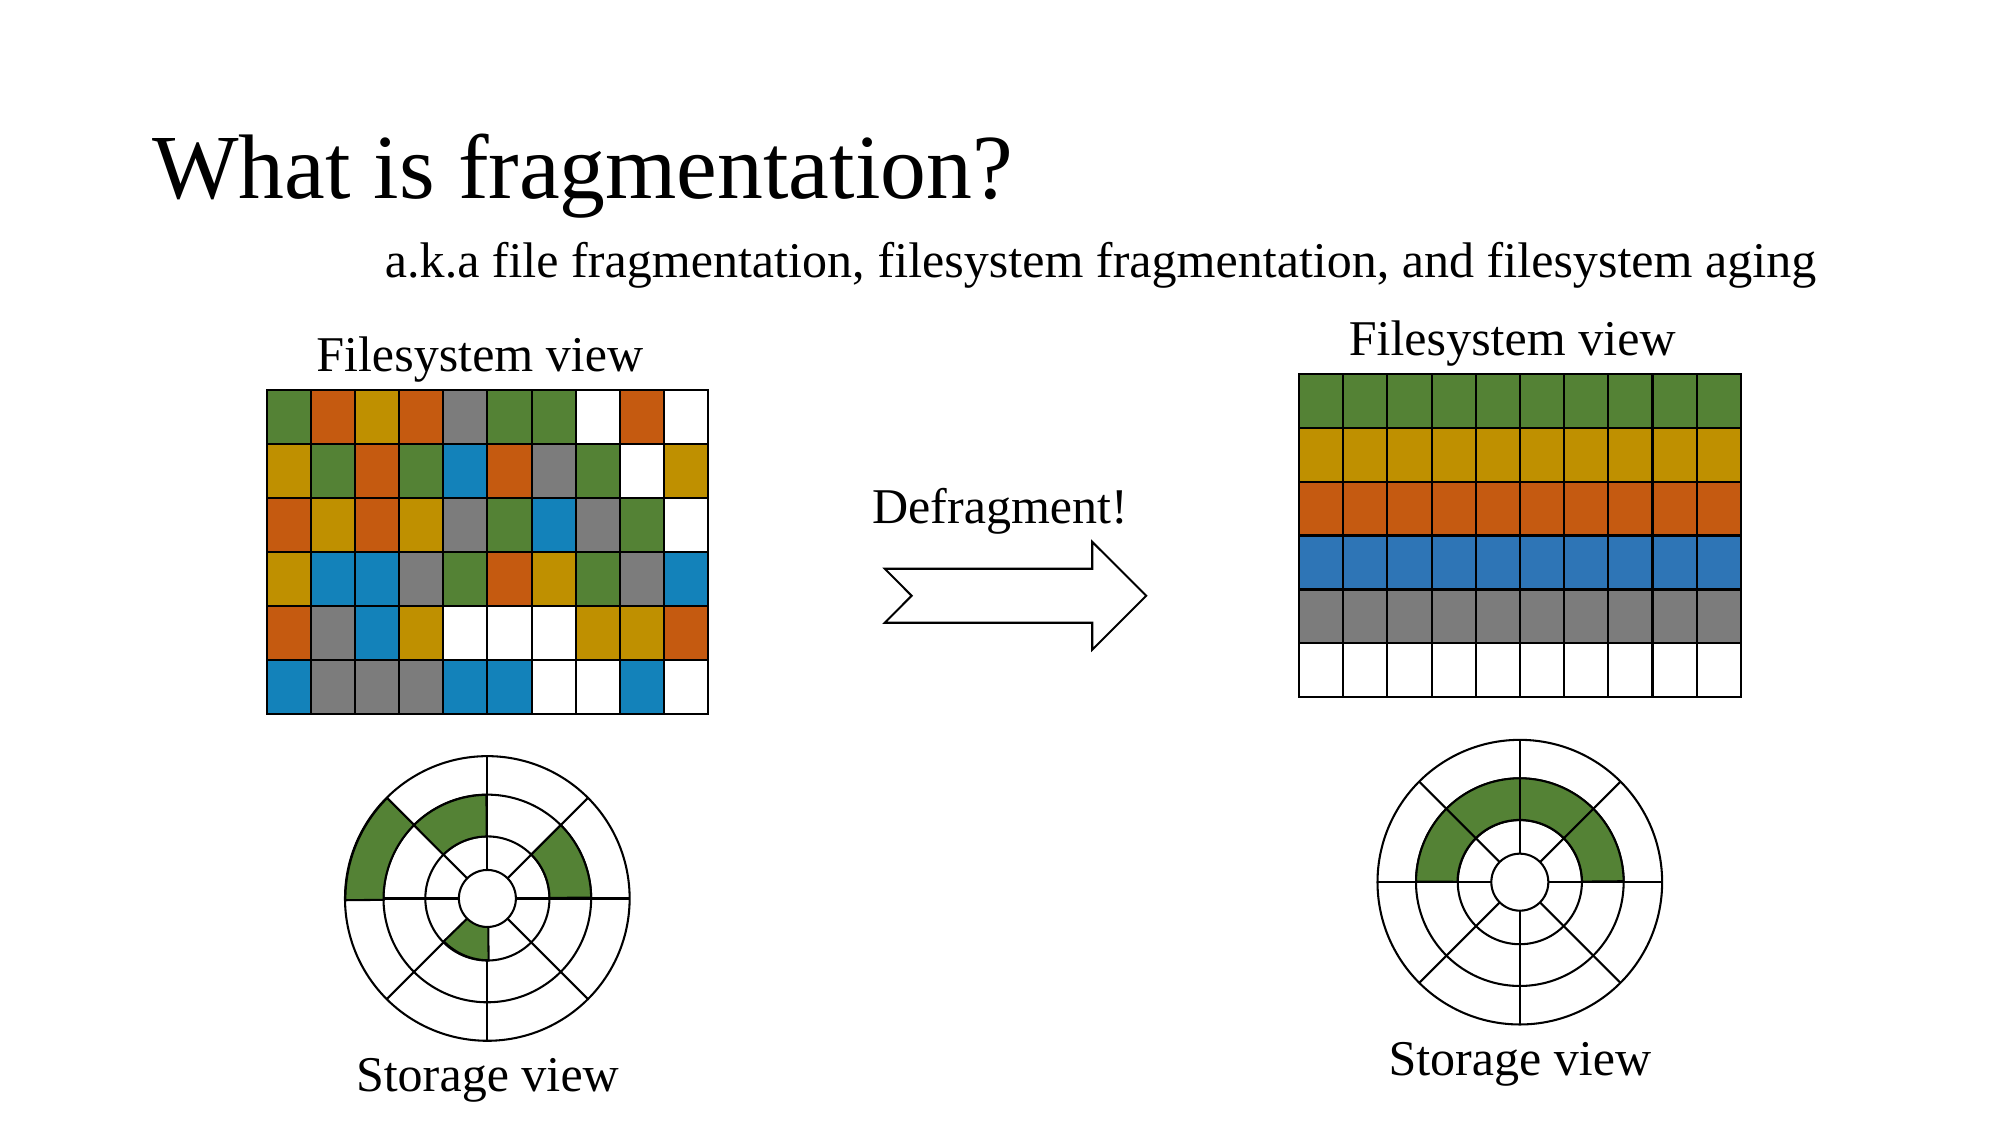

# What is fragmentation?
a.k.a file fragmentation, filesystem fragmentation, and filesystem aging
Filesystem view

Defragment!

Storage view
Filesystem view

Storage view